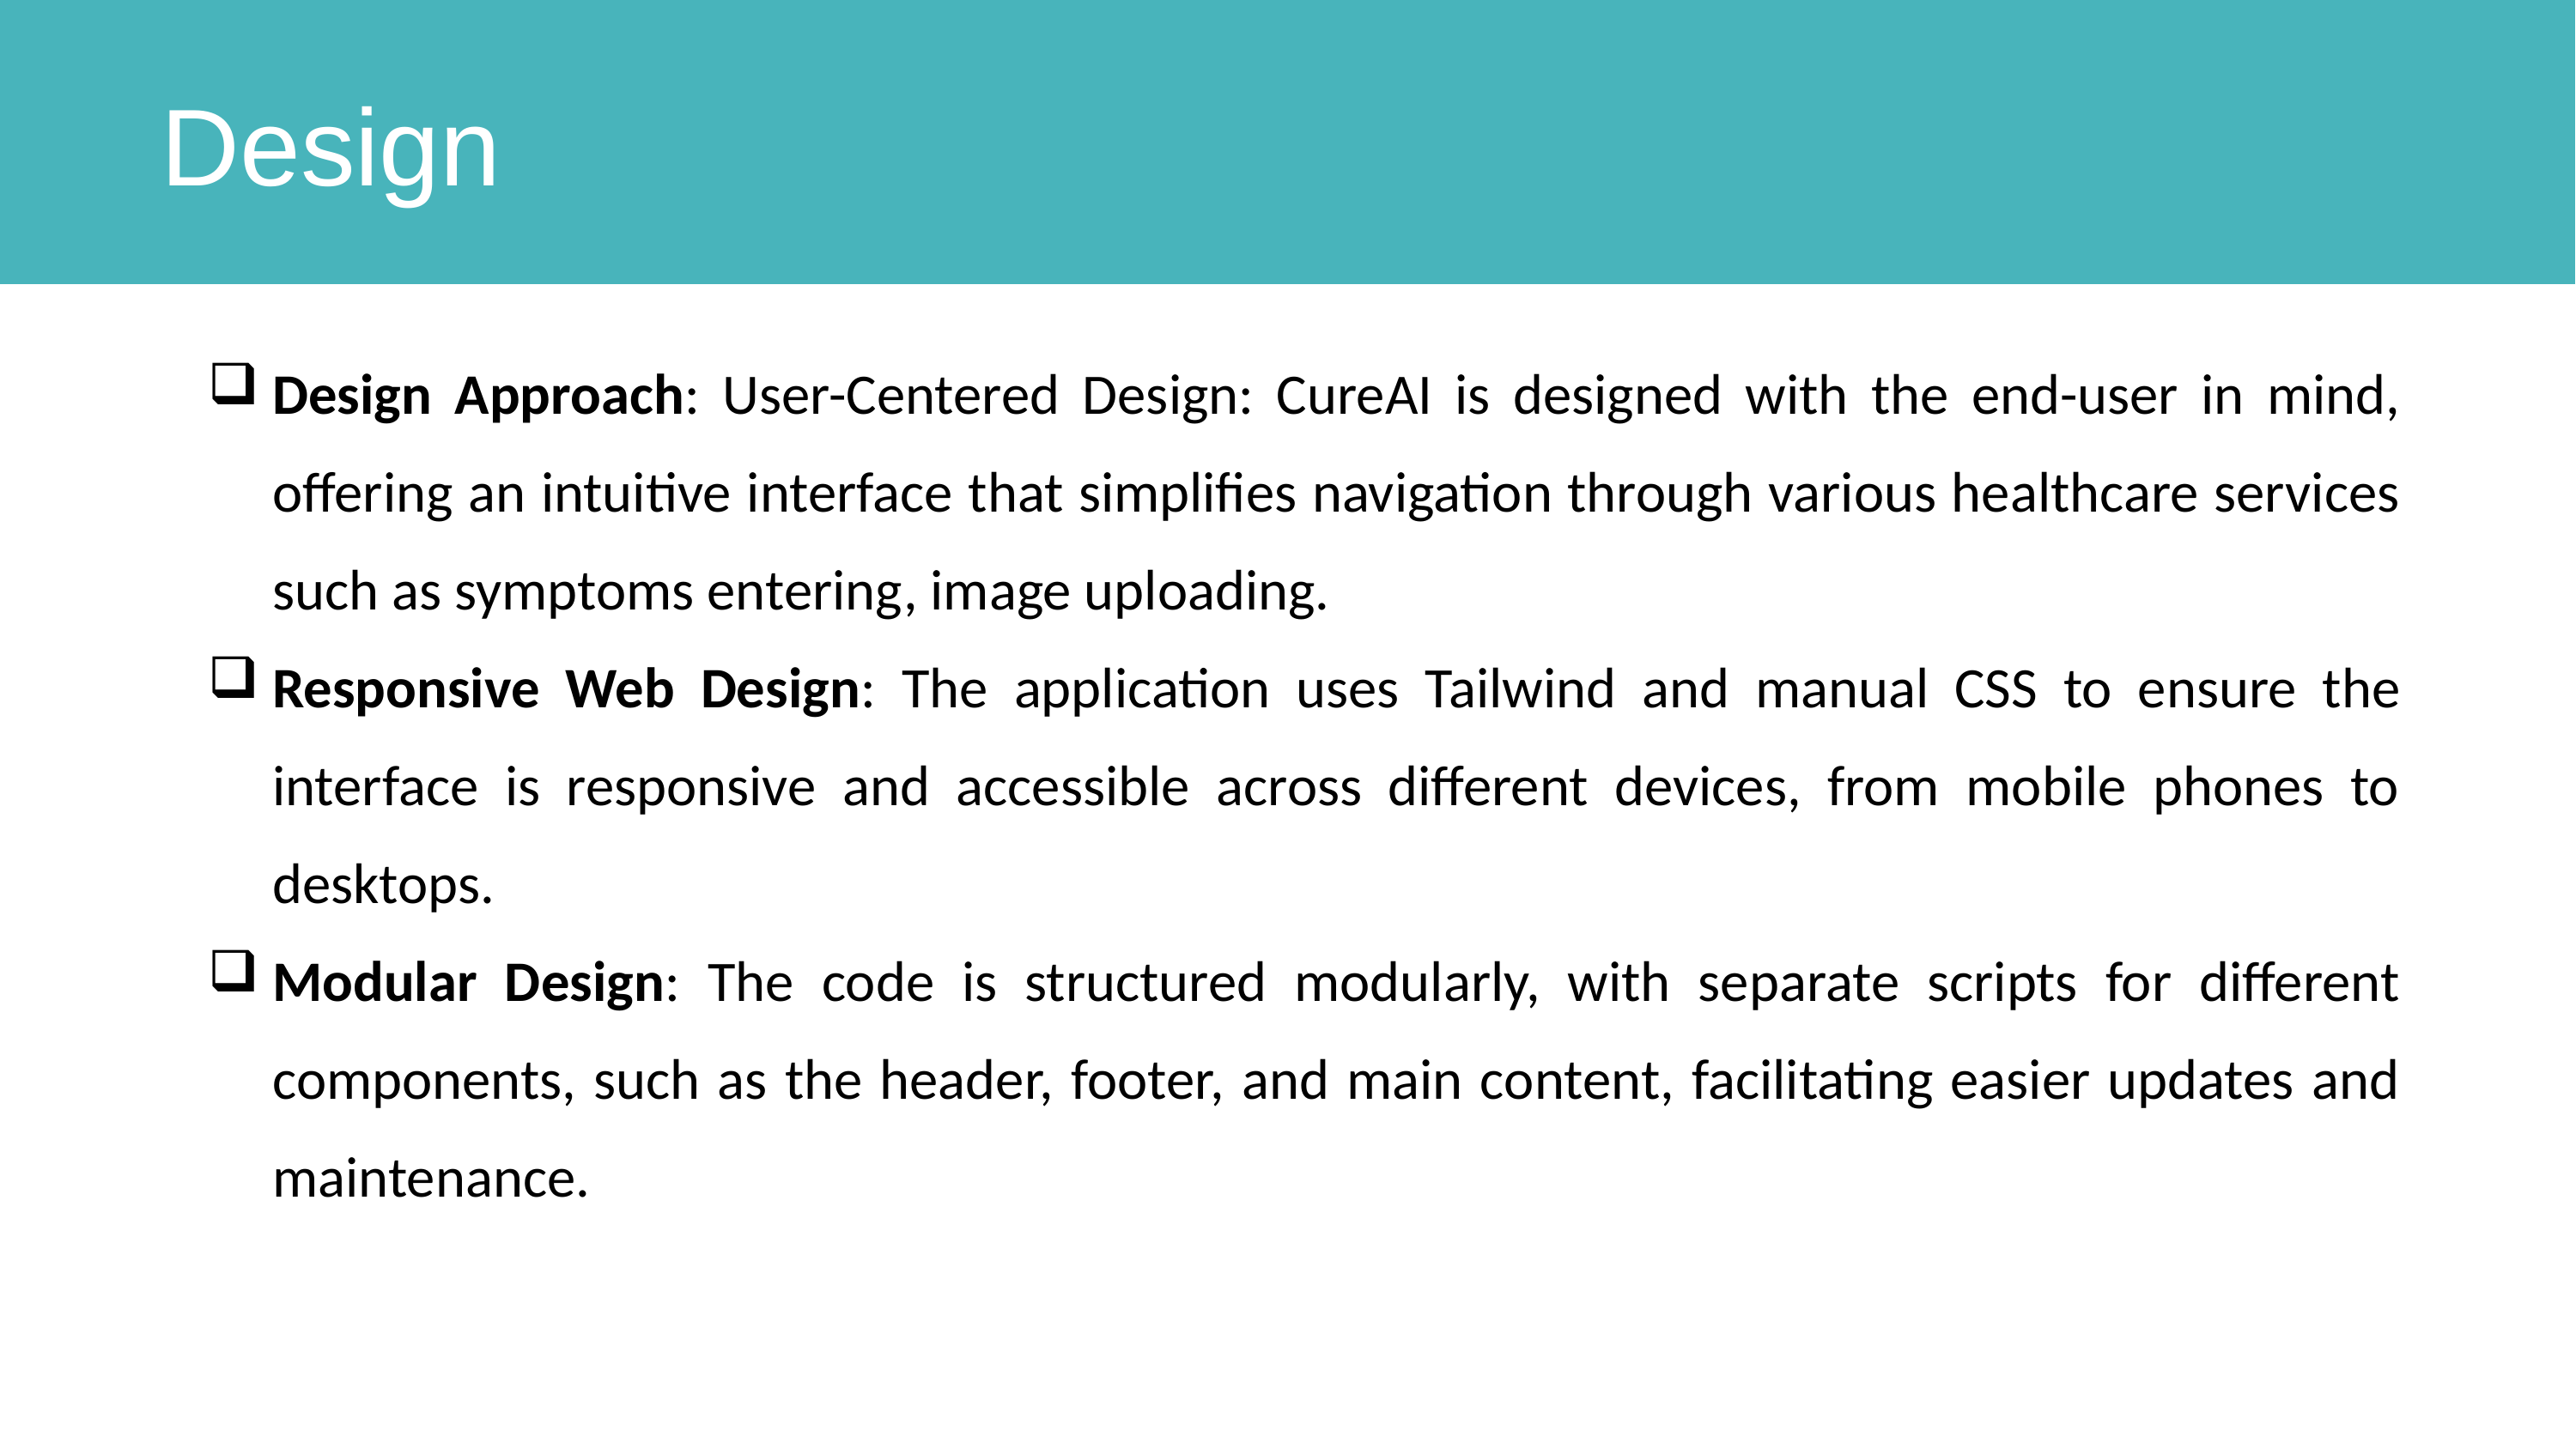

Design
Design Approach: User-Centered Design: CureAI is designed with the end-user in mind, offering an intuitive interface that simplifies navigation through various healthcare services such as symptoms entering, image uploading.
Responsive Web Design: The application uses Tailwind and manual CSS to ensure the interface is responsive and accessible across different devices, from mobile phones to desktops.
Modular Design: The code is structured modularly, with separate scripts for different components, such as the header, footer, and main content, facilitating easier updates and maintenance.